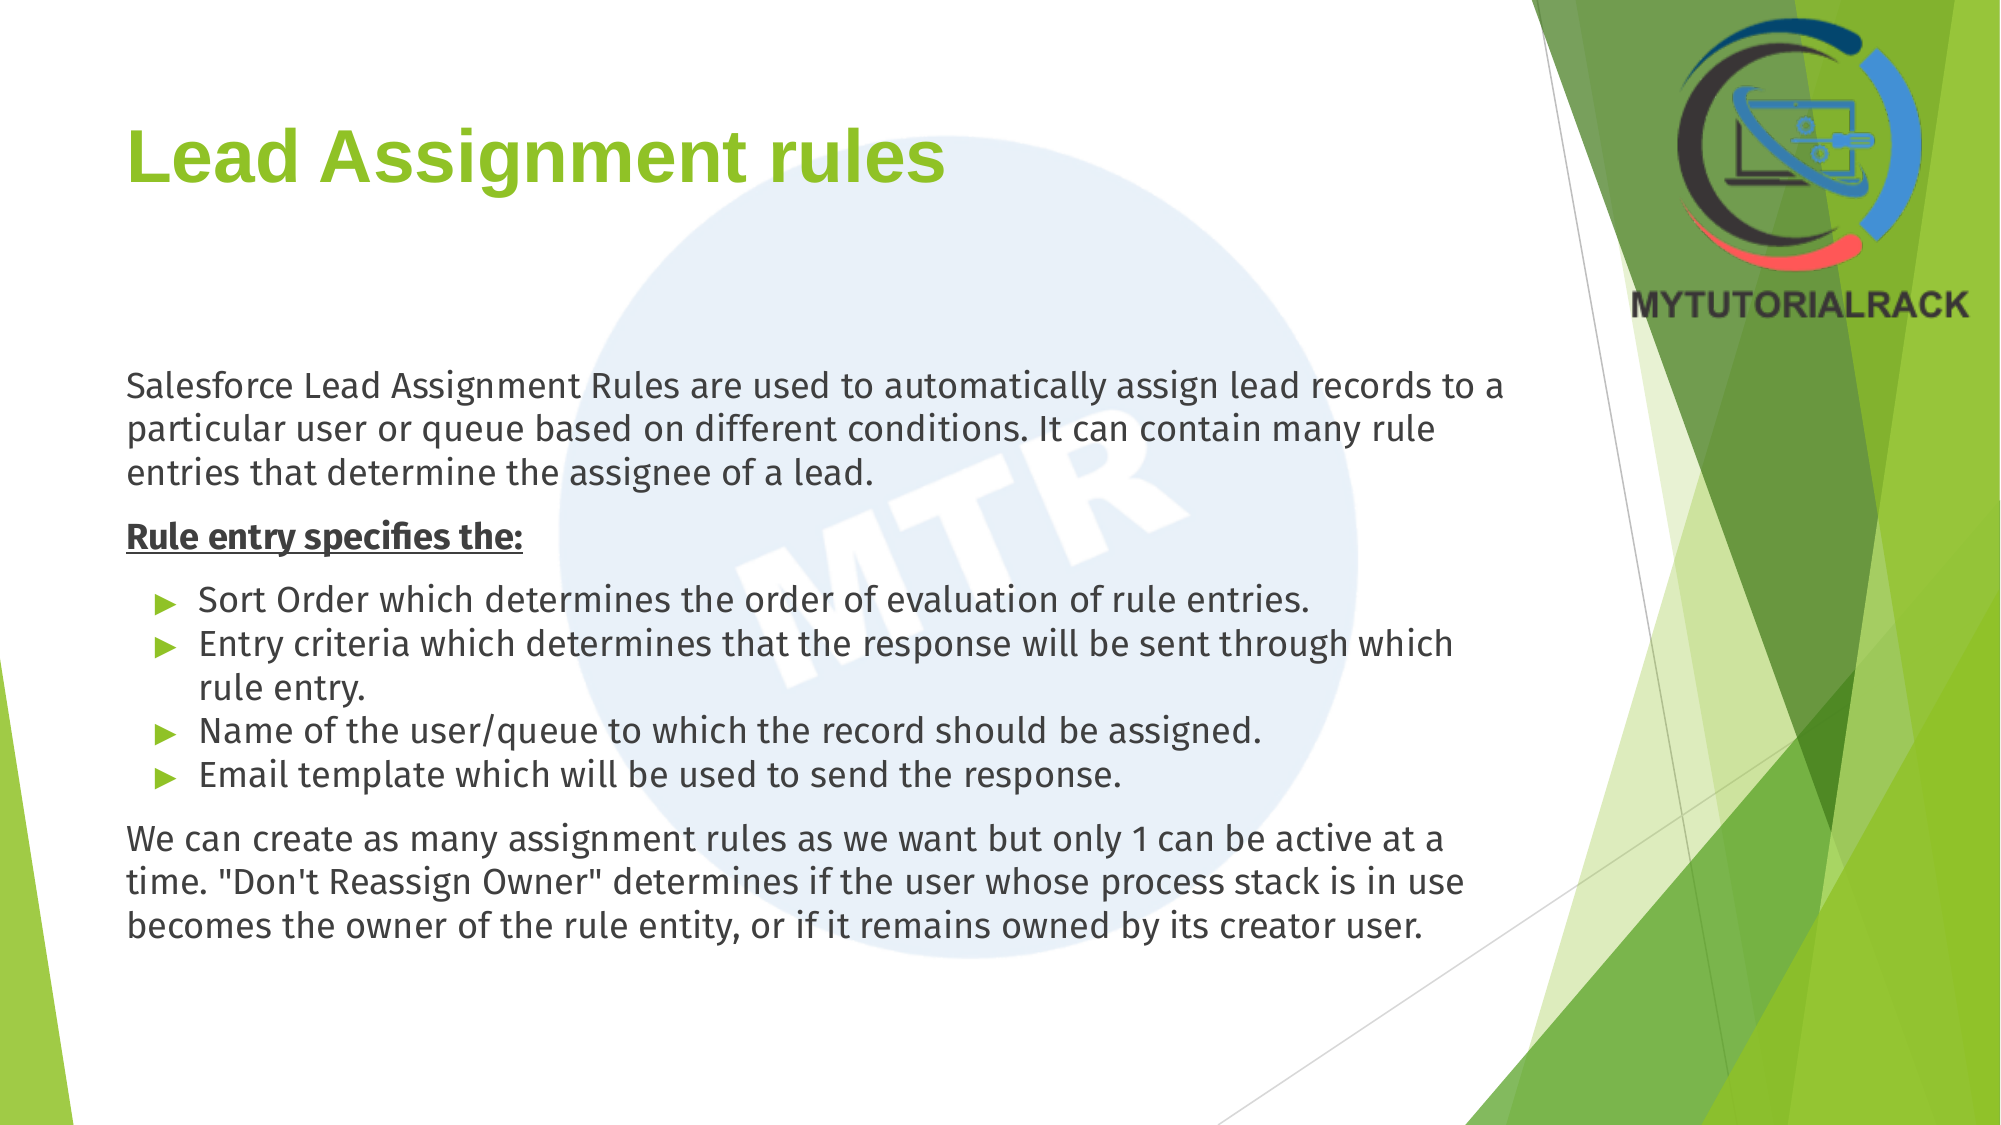

# Lead Assignment rules
Salesforce Lead Assignment Rules are used to automatically assign lead records to a particular user or queue based on different conditions. It can contain many rule entries that determine the assignee of a lead.
Rule entry specifies the:
Sort Order which determines the order of evaluation of rule entries.
Entry criteria which determines that the response will be sent through which rule entry.
Name of the user/queue to which the record should be assigned.
Email template which will be used to send the response.
We can create as many assignment rules as we want but only 1 can be active at a time. "Don't Reassign Owner" determines if the user whose process stack is in use becomes the owner of the rule entity, or if it remains owned by its creator user.